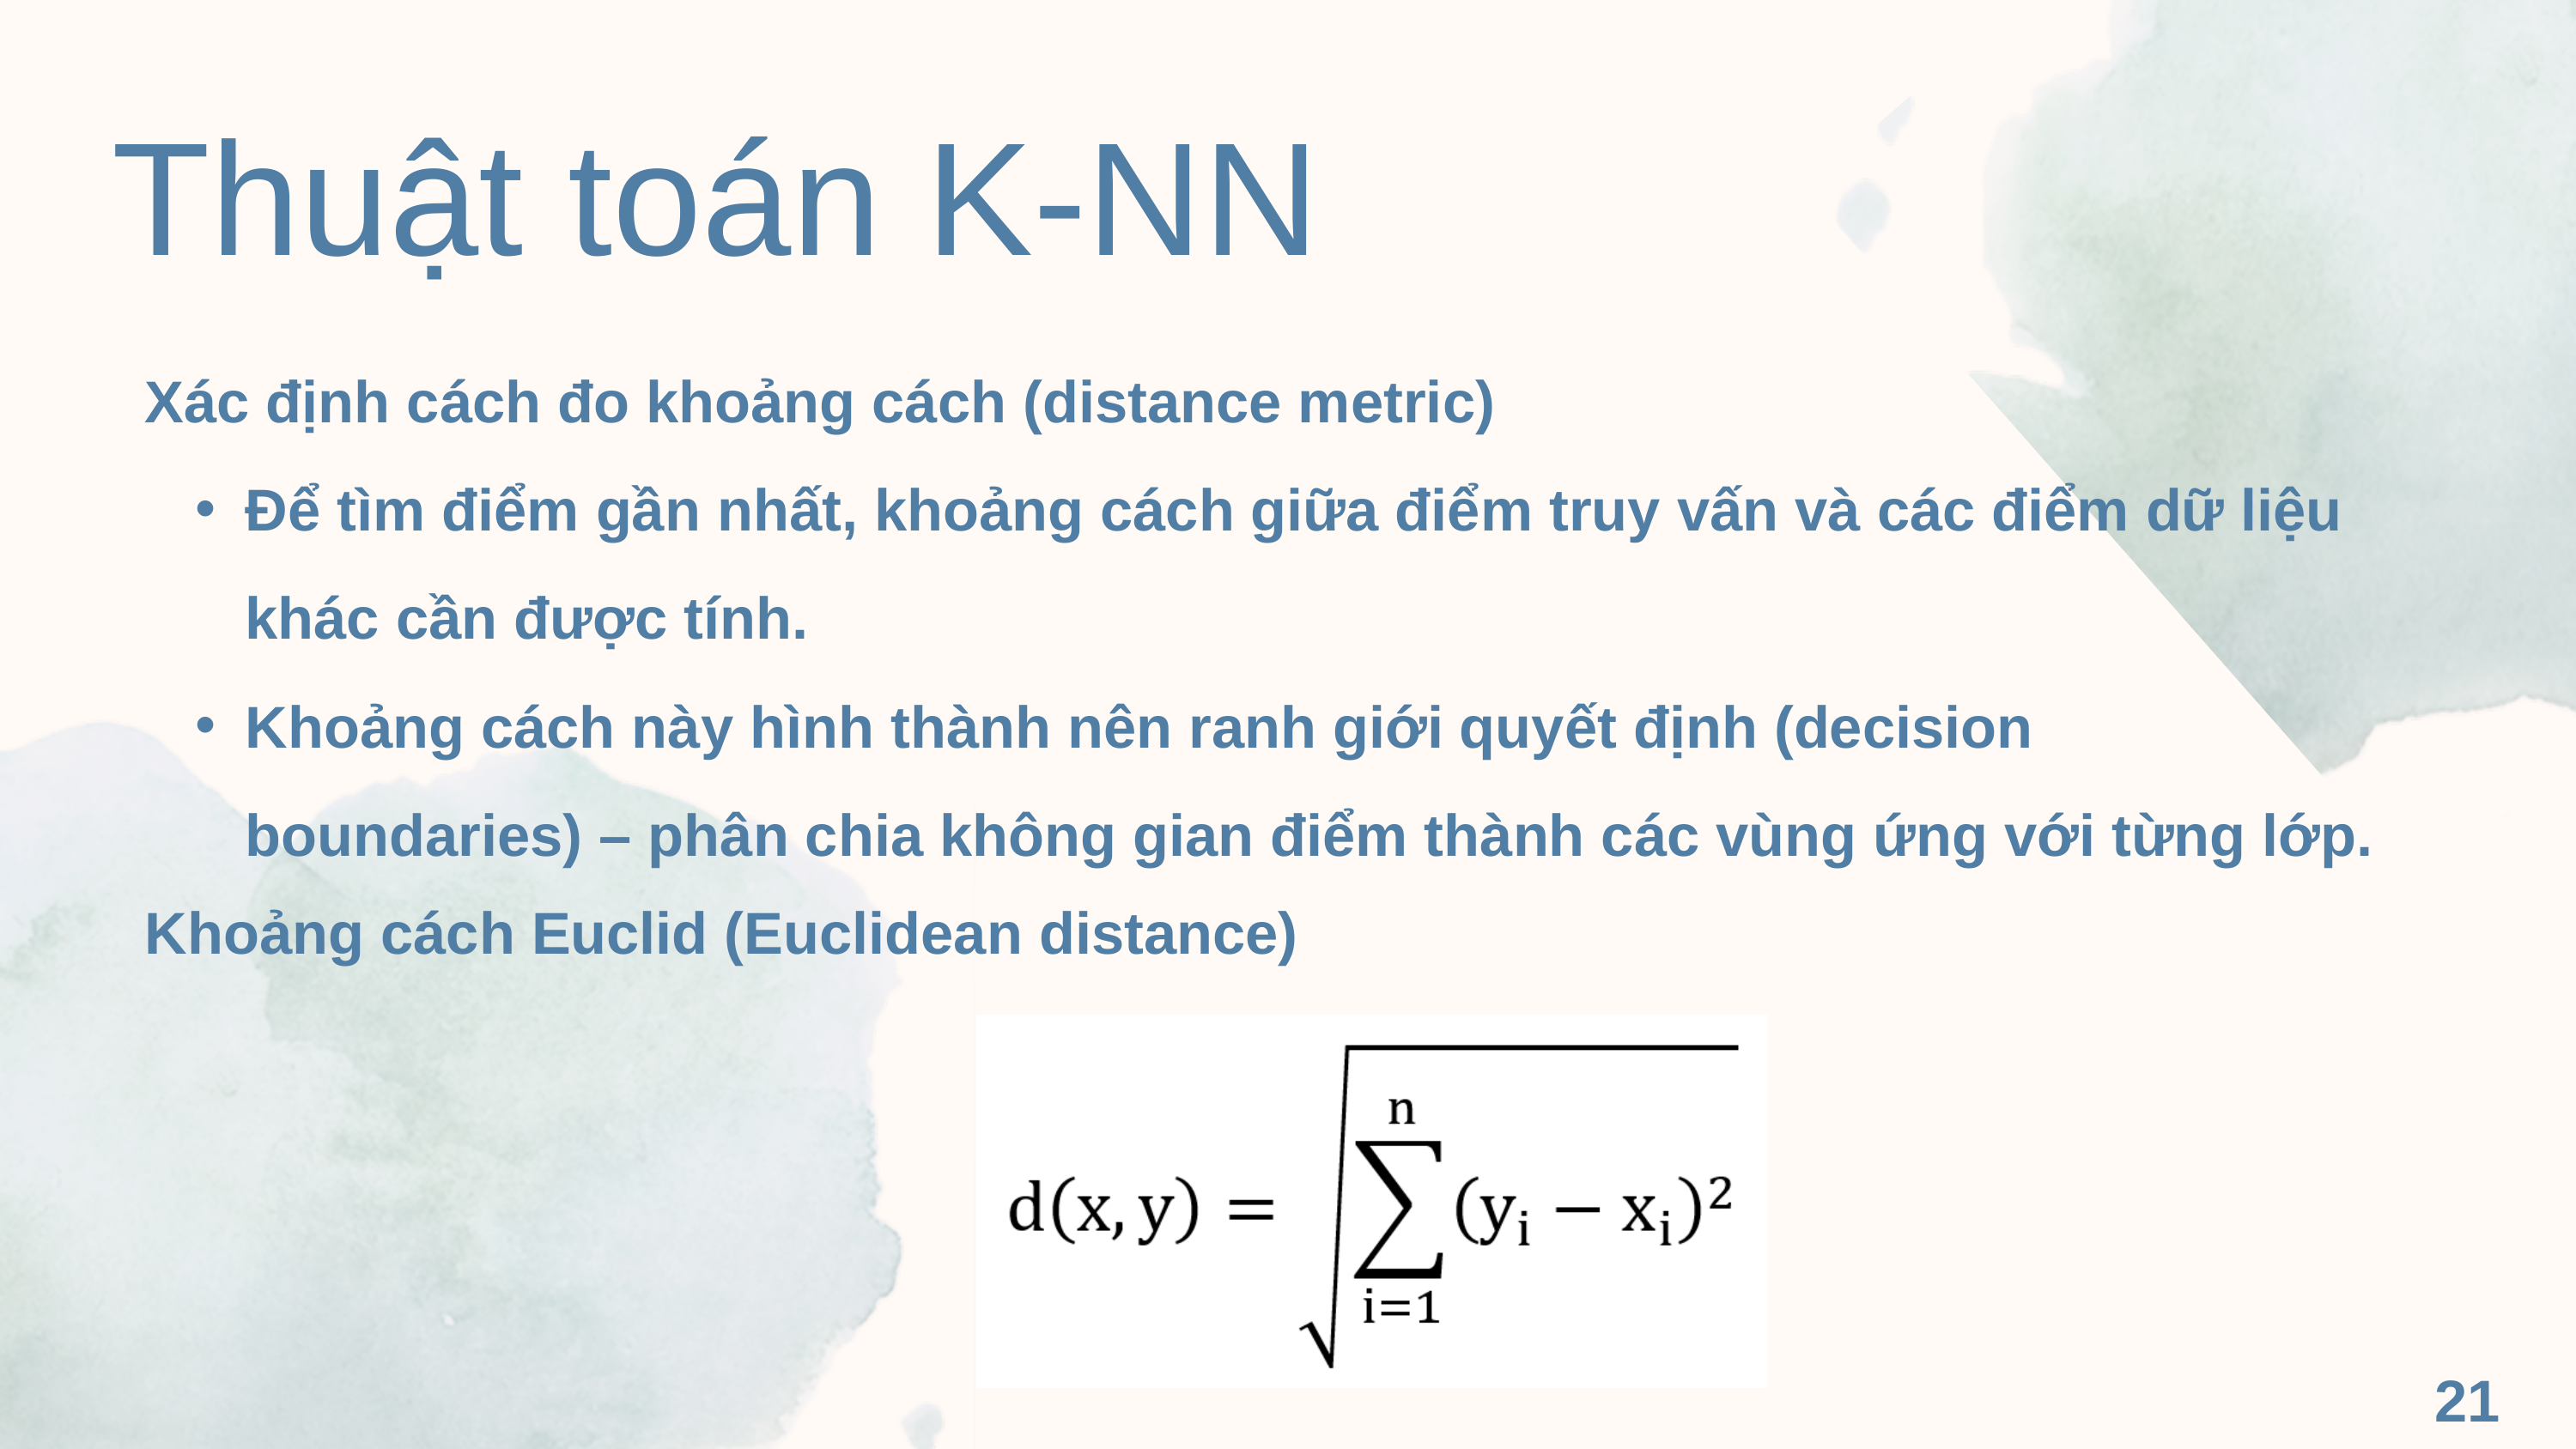

Thuật toán K-NN
Xác định cách đo khoảng cách (distance metric)
Để tìm điểm gần nhất, khoảng cách giữa điểm truy vấn và các điểm dữ liệu khác cần được tính.
Khoảng cách này hình thành nên ranh giới quyết định (decision boundaries) – phân chia không gian điểm thành các vùng ứng với từng lớp.

Khoảng cách Euclid (Euclidean distance)

21